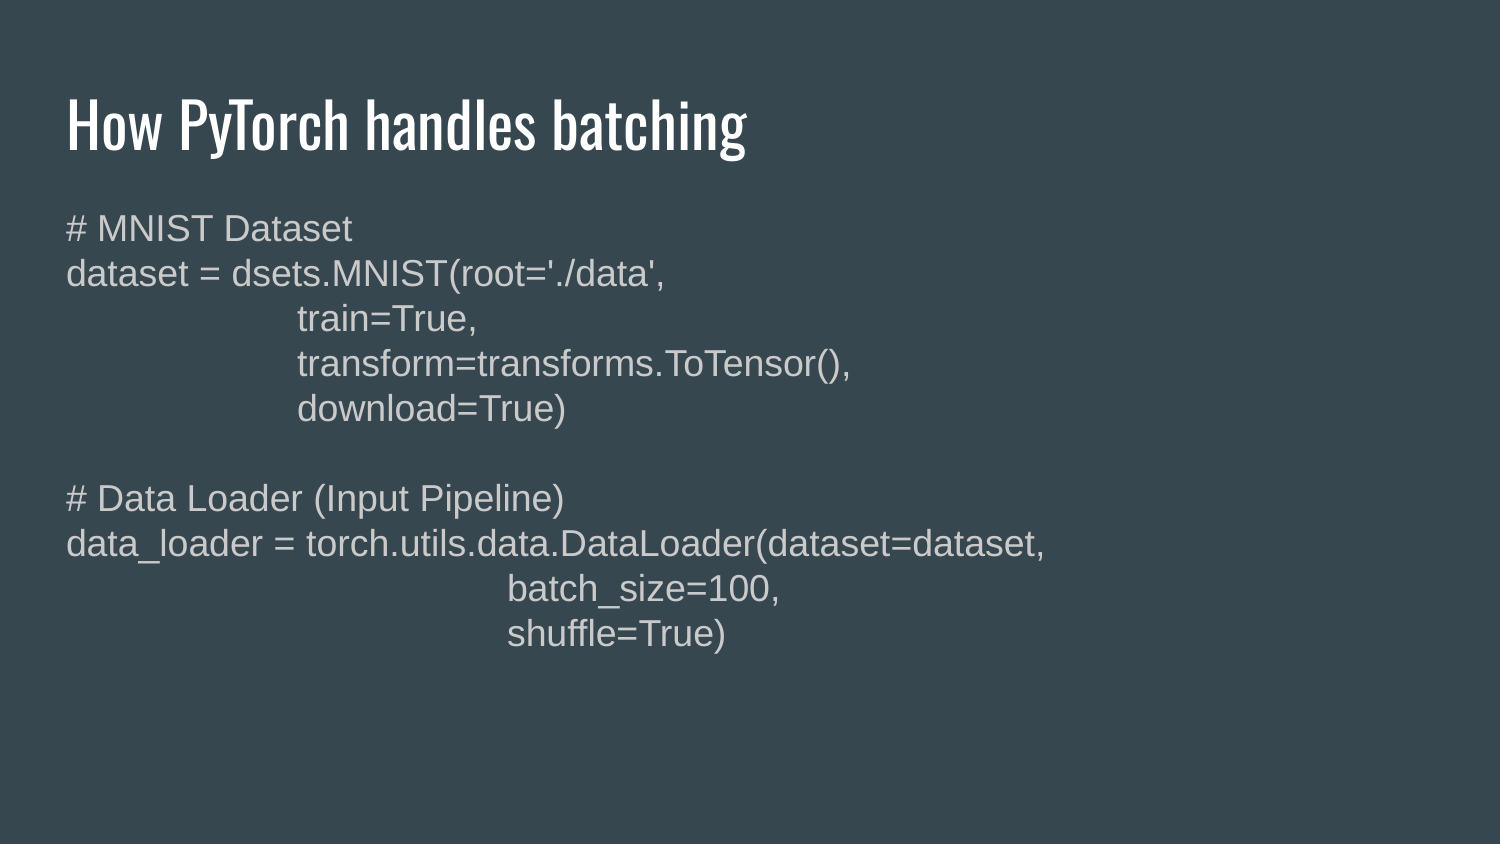

# How PyTorch handles batching
# MNIST Dataset
dataset = dsets.MNIST(root='./data',
                      train=True,
                      transform=transforms.ToTensor(),
                      download=True)

# Data Loader (Input Pipeline)
data_loader = torch.utils.data.DataLoader(dataset=dataset,
                                          batch_size=100,
                                          shuffle=True)